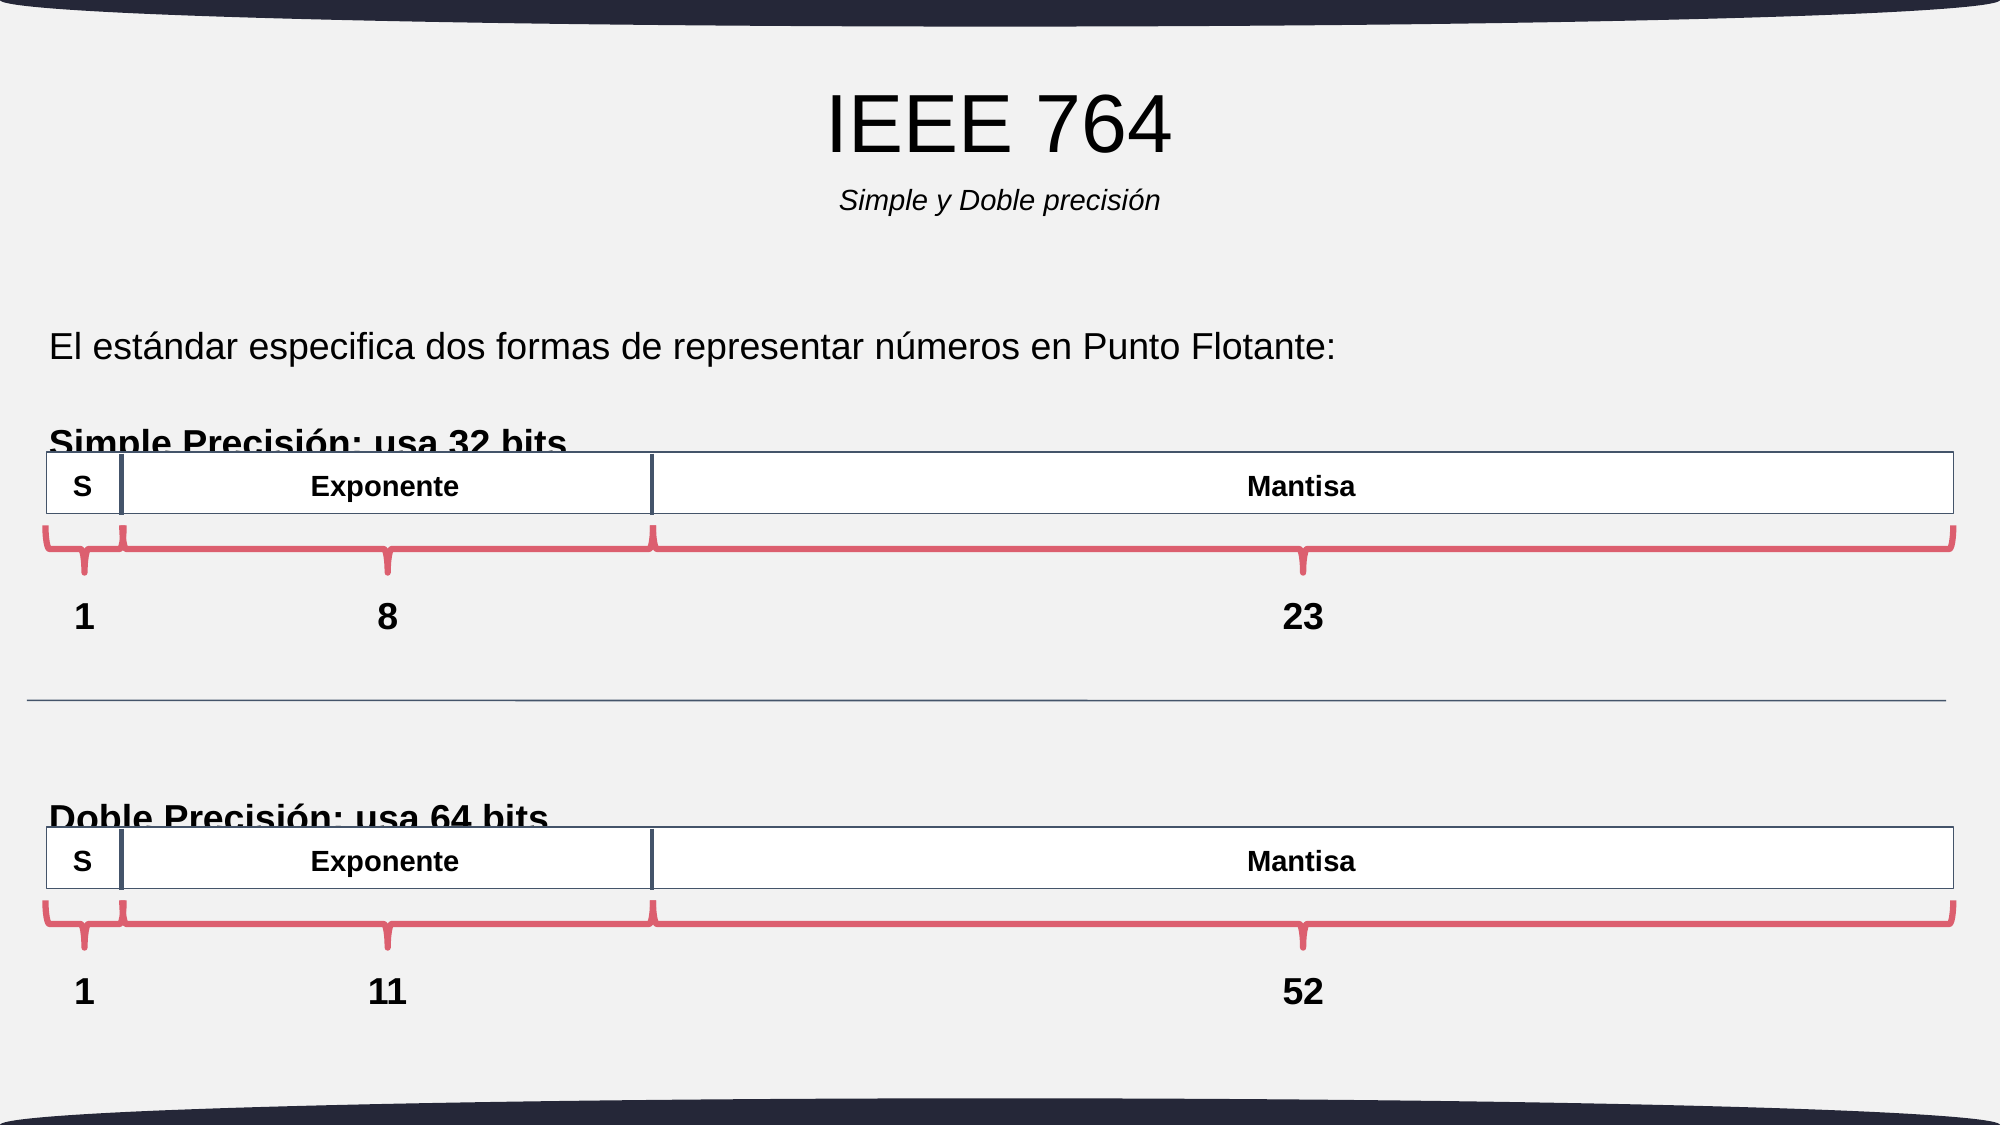

# IEEE 764
Simple y Doble precisión
El estándar especifica dos formas de representar números en Punto Flotante:
Simple Precisión: usa 32 bits

S
Exponente
Mantisa

1

8

23
Doble Precisión: usa 64 bits

S
Exponente
Mantisa

1

11

52